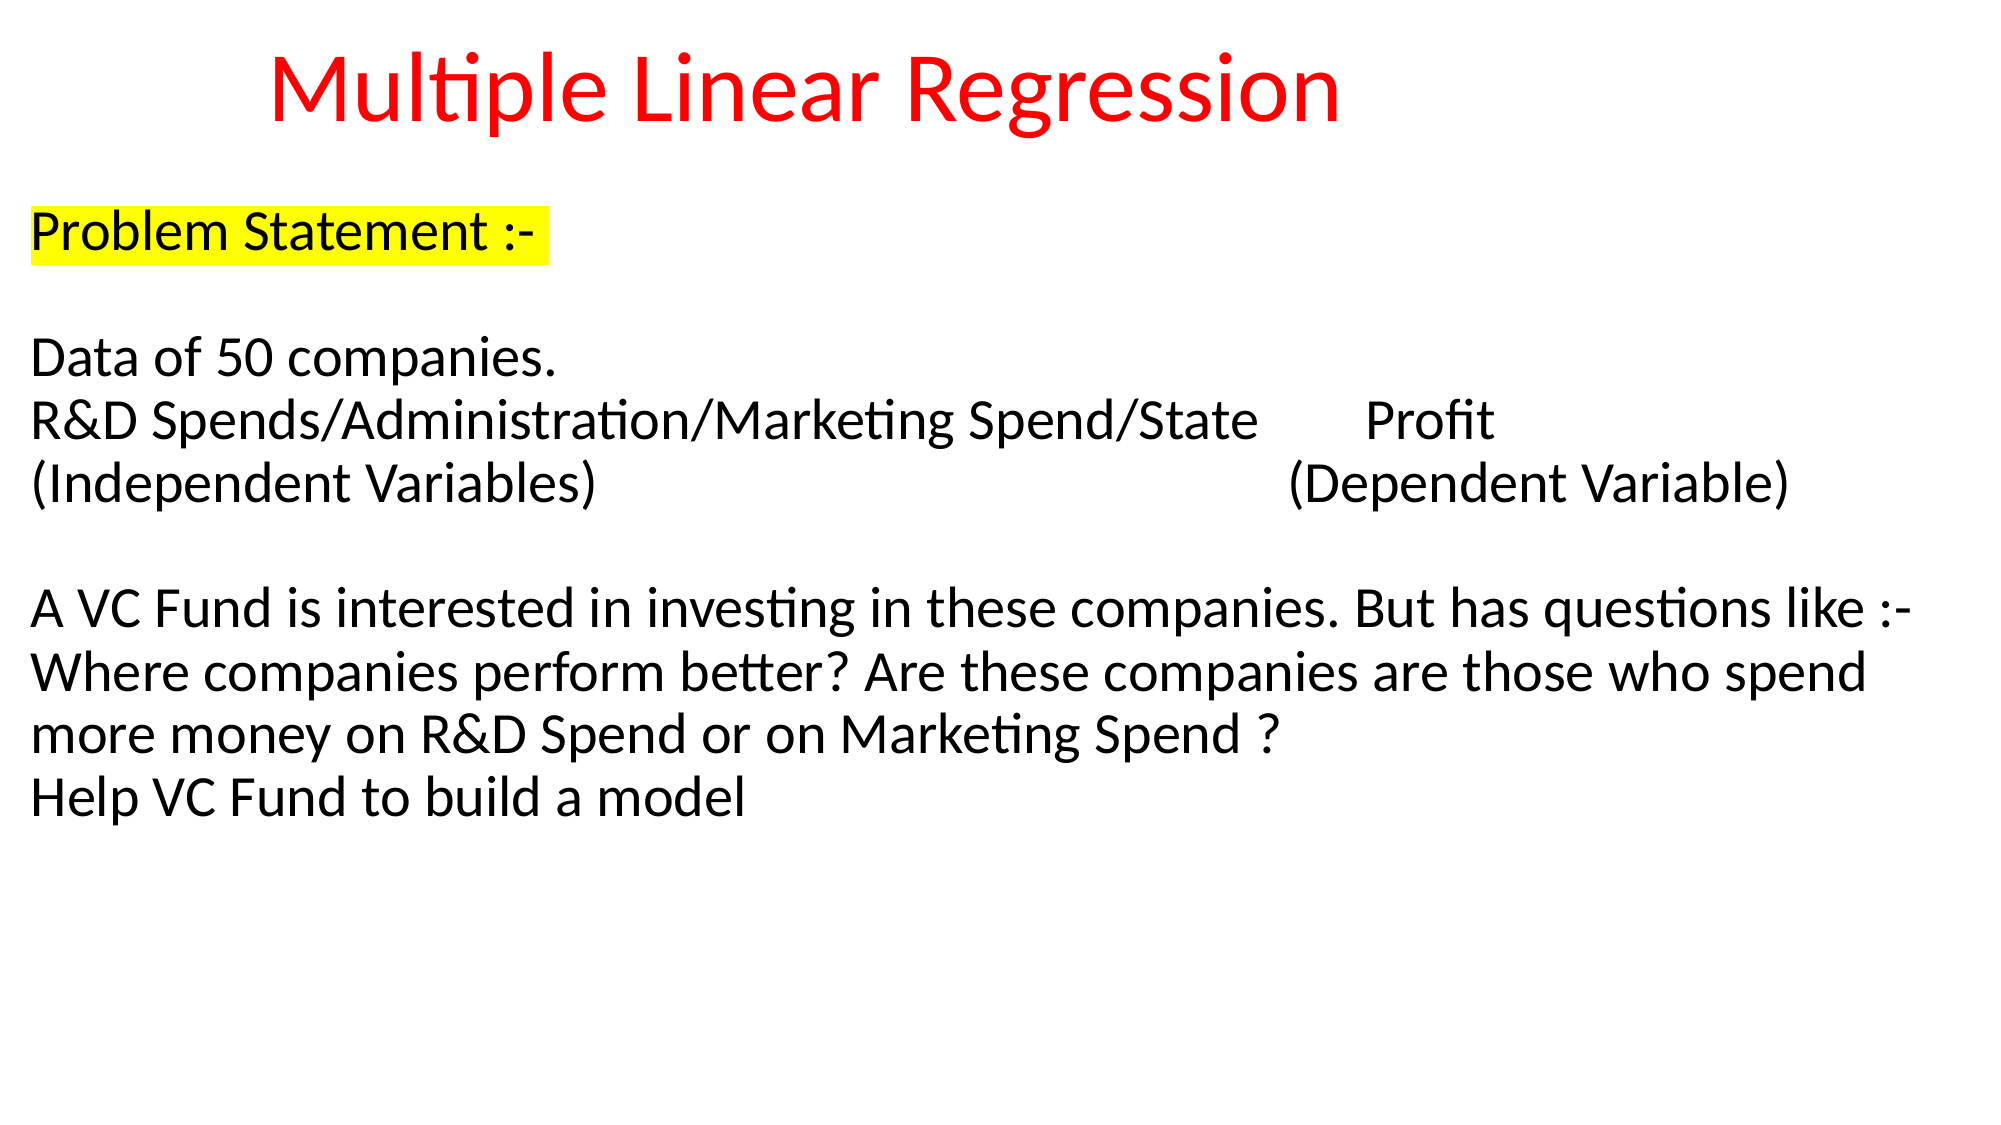

Multiple Linear Regression
Problem Statement :-
Data of 50 companies.
R&D Spends/Administration/Marketing Spend/State        Profit
(Independent Variables)                                                    (Dependent Variable)

A VC Fund is interested in investing in these companies. But has questions like :-
Where companies perform better? Are these companies are those who spend more money on R&D Spend or on Marketing Spend ?
Help VC Fund to build a model